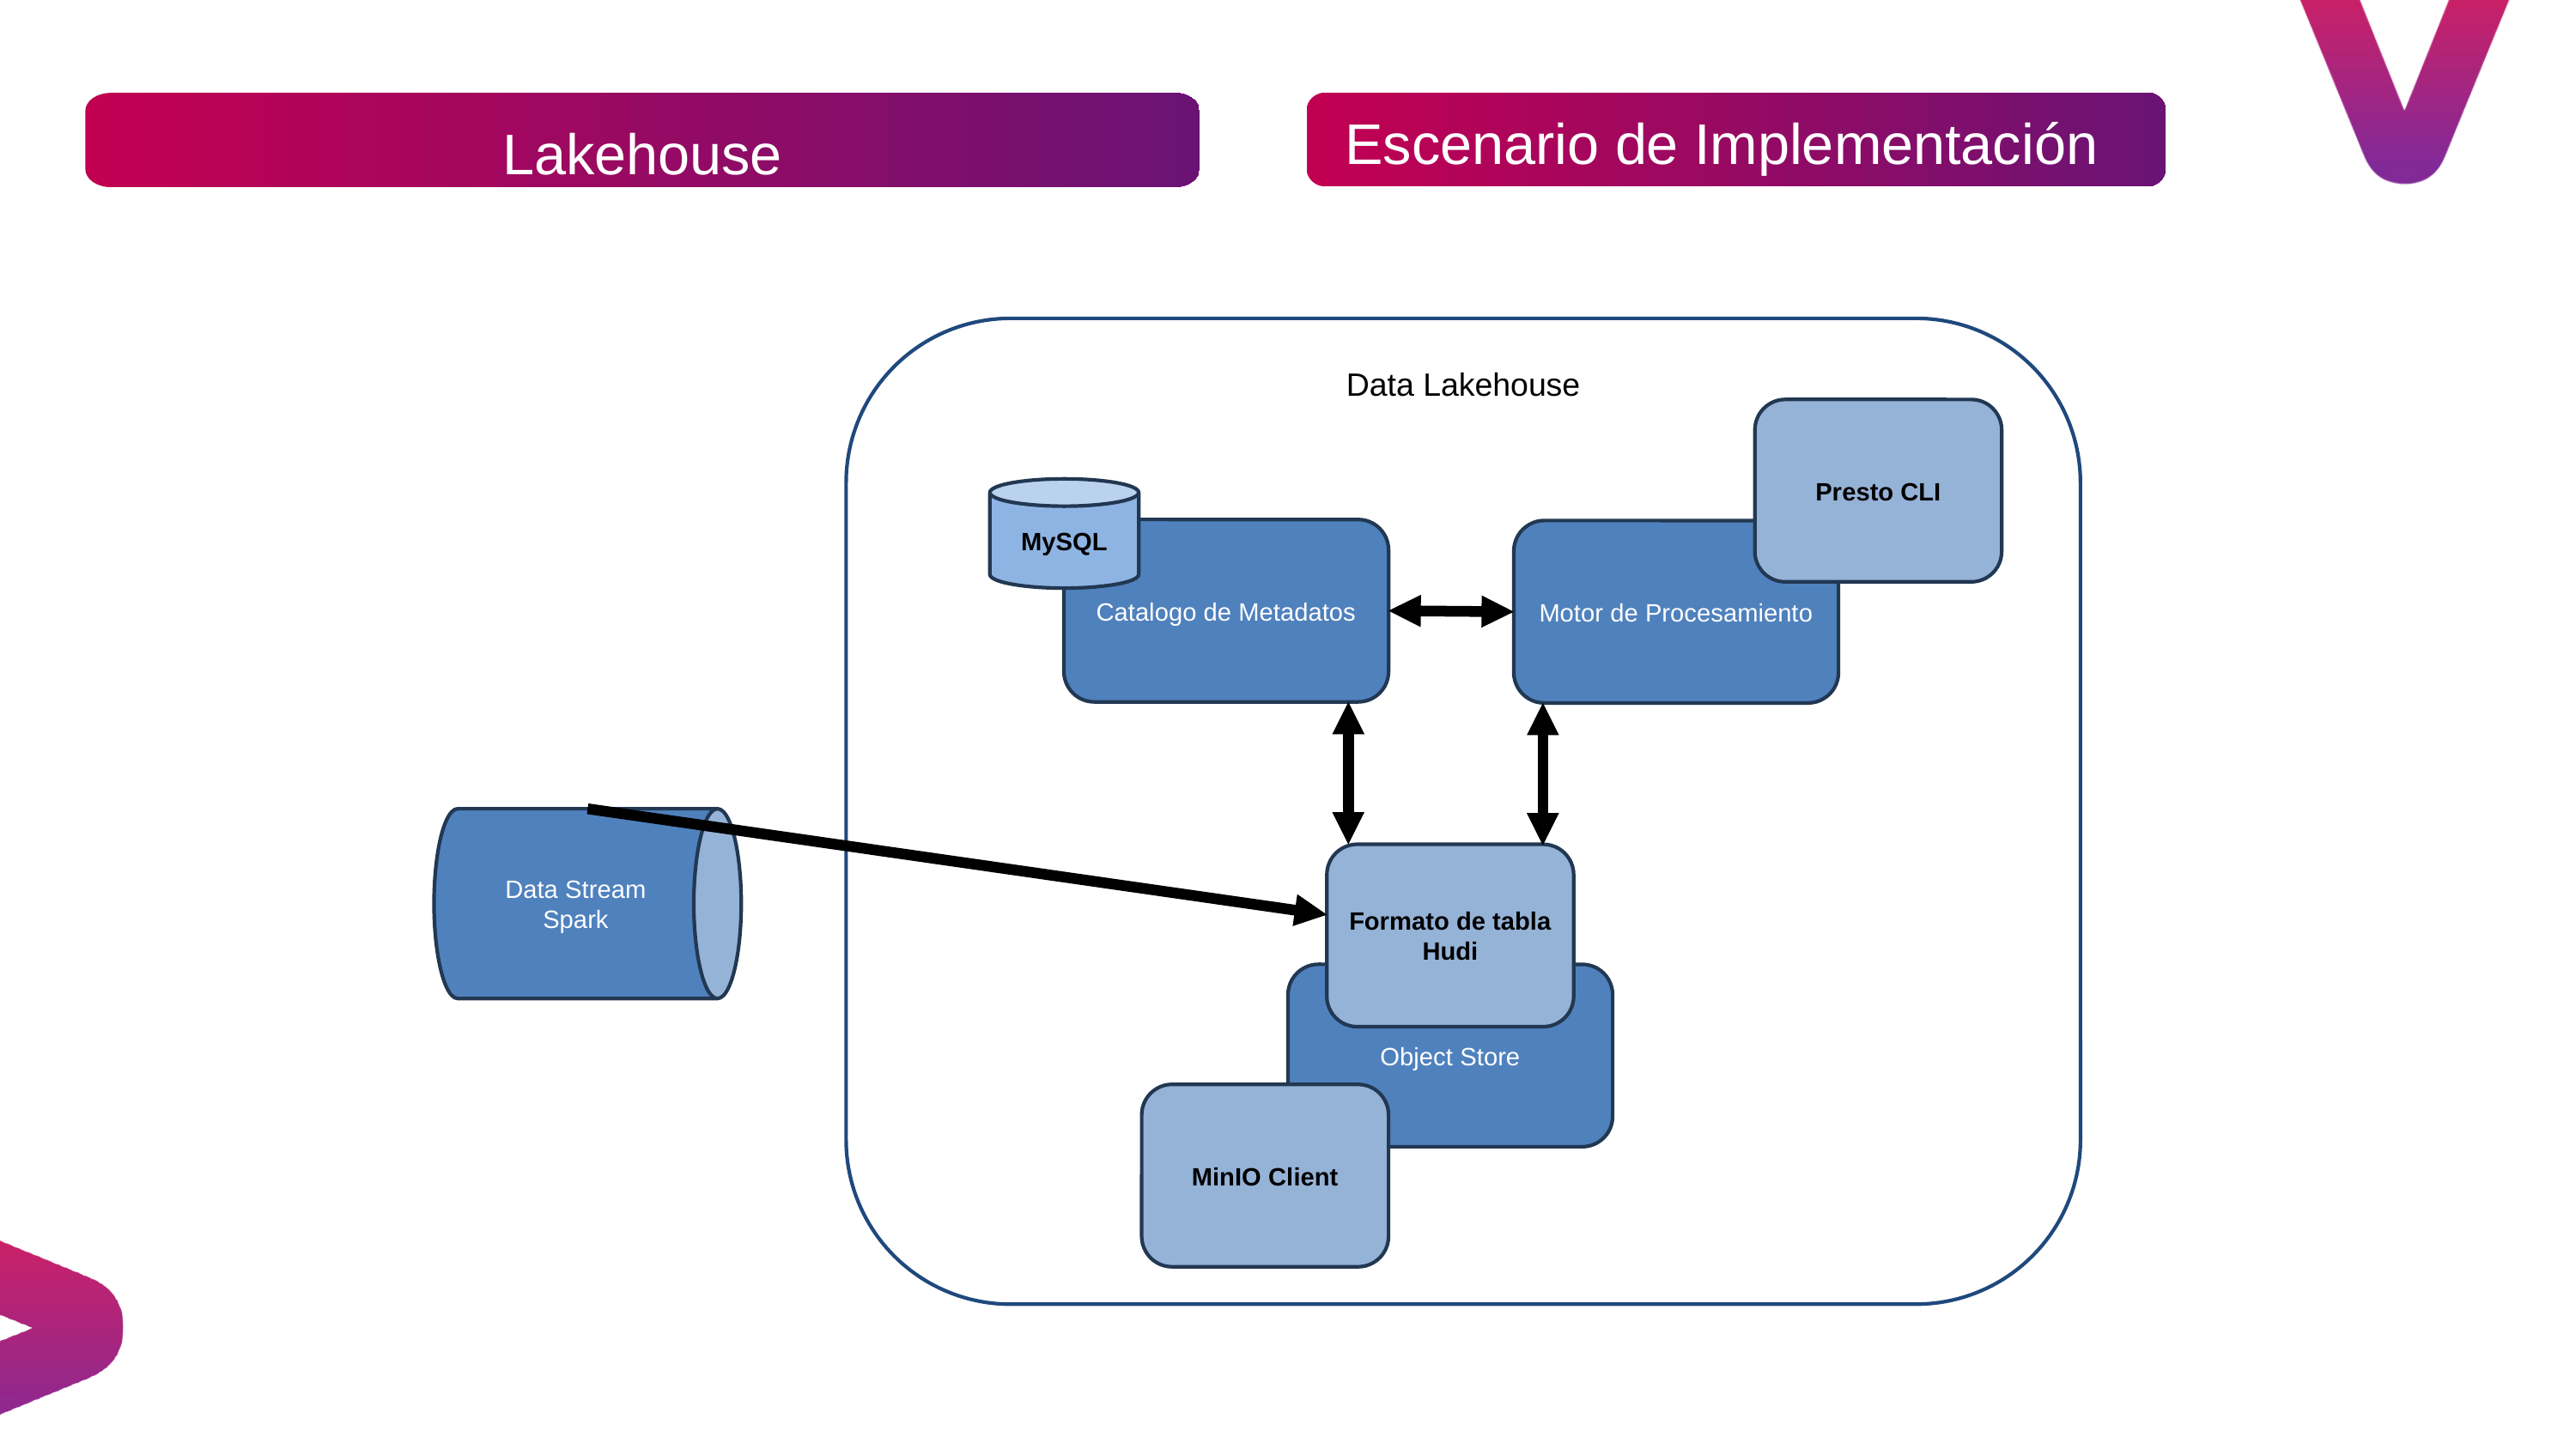

Escenario de Implementación

Lakehouse

Data Lakehouse
Presto CLI
MySQL
Catalogo de Metadatos
Motor de Procesamiento
Data Stream Spark
Formato de tabla Hudi
Object Store
MinIO Client